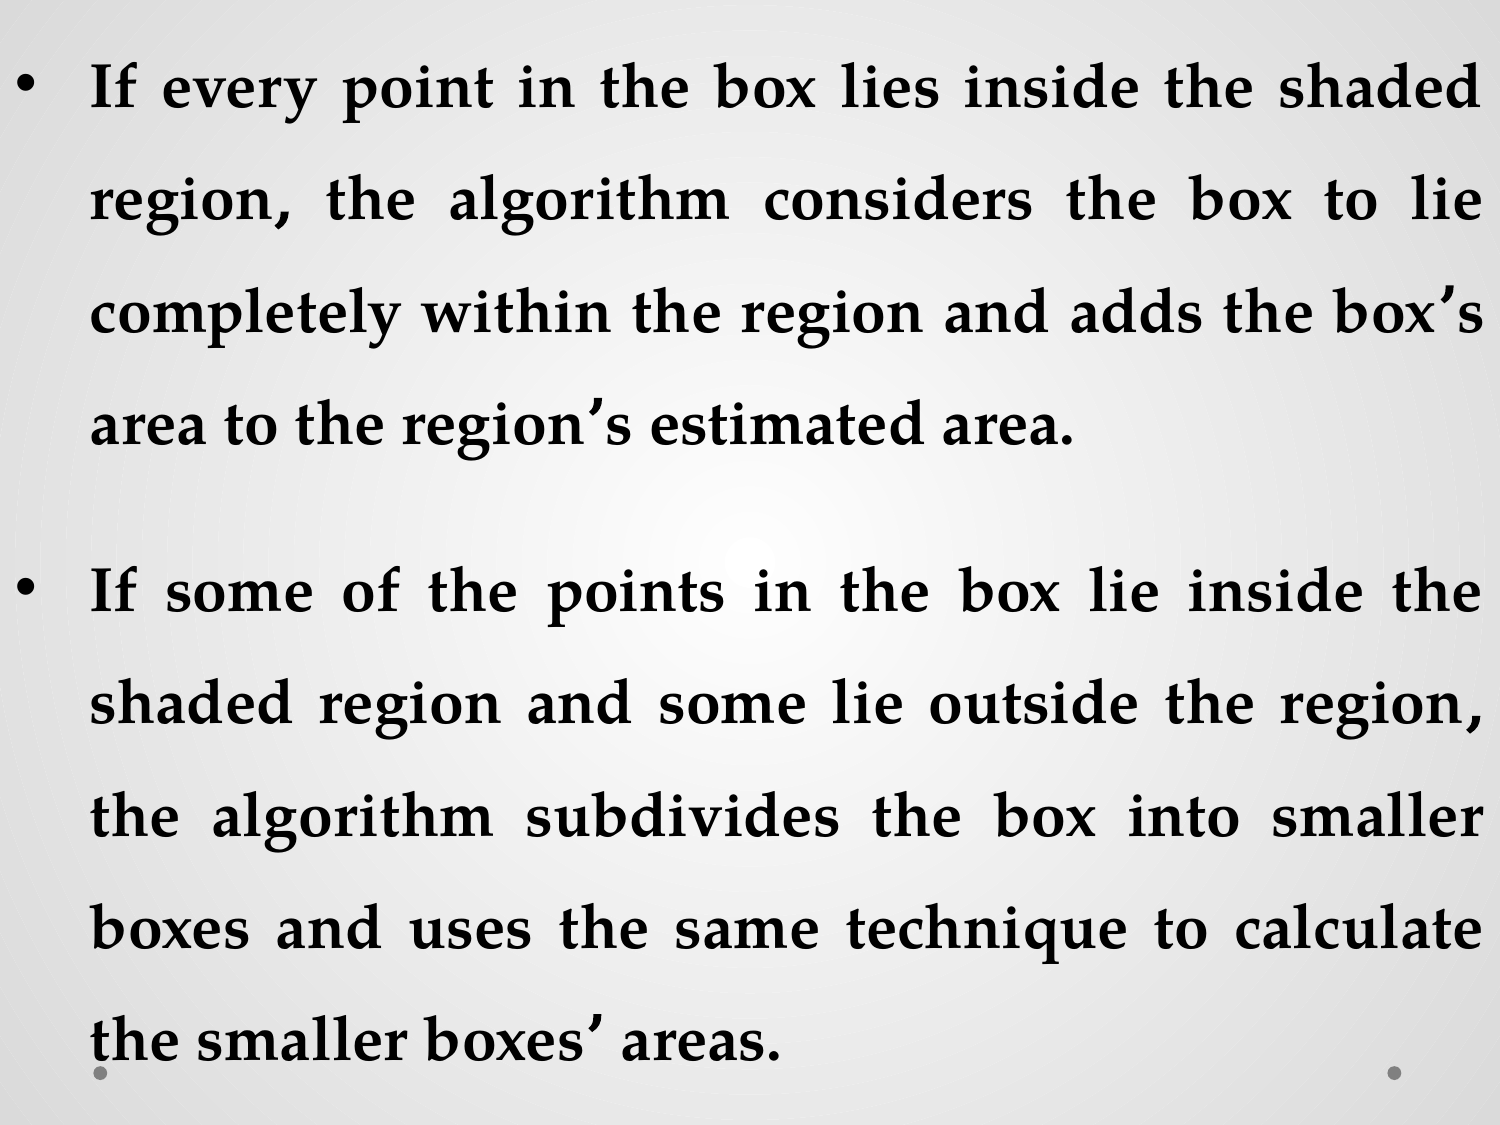

If every point in the box lies inside the shaded region, the algorithm considers the box to lie completely within the region and adds the box’s area to the region’s estimated area.
If some of the points in the box lie inside the shaded region and some lie outside the region, the algorithm subdivides the box into smaller boxes and uses the same technique to calculate the smaller boxes’ areas.